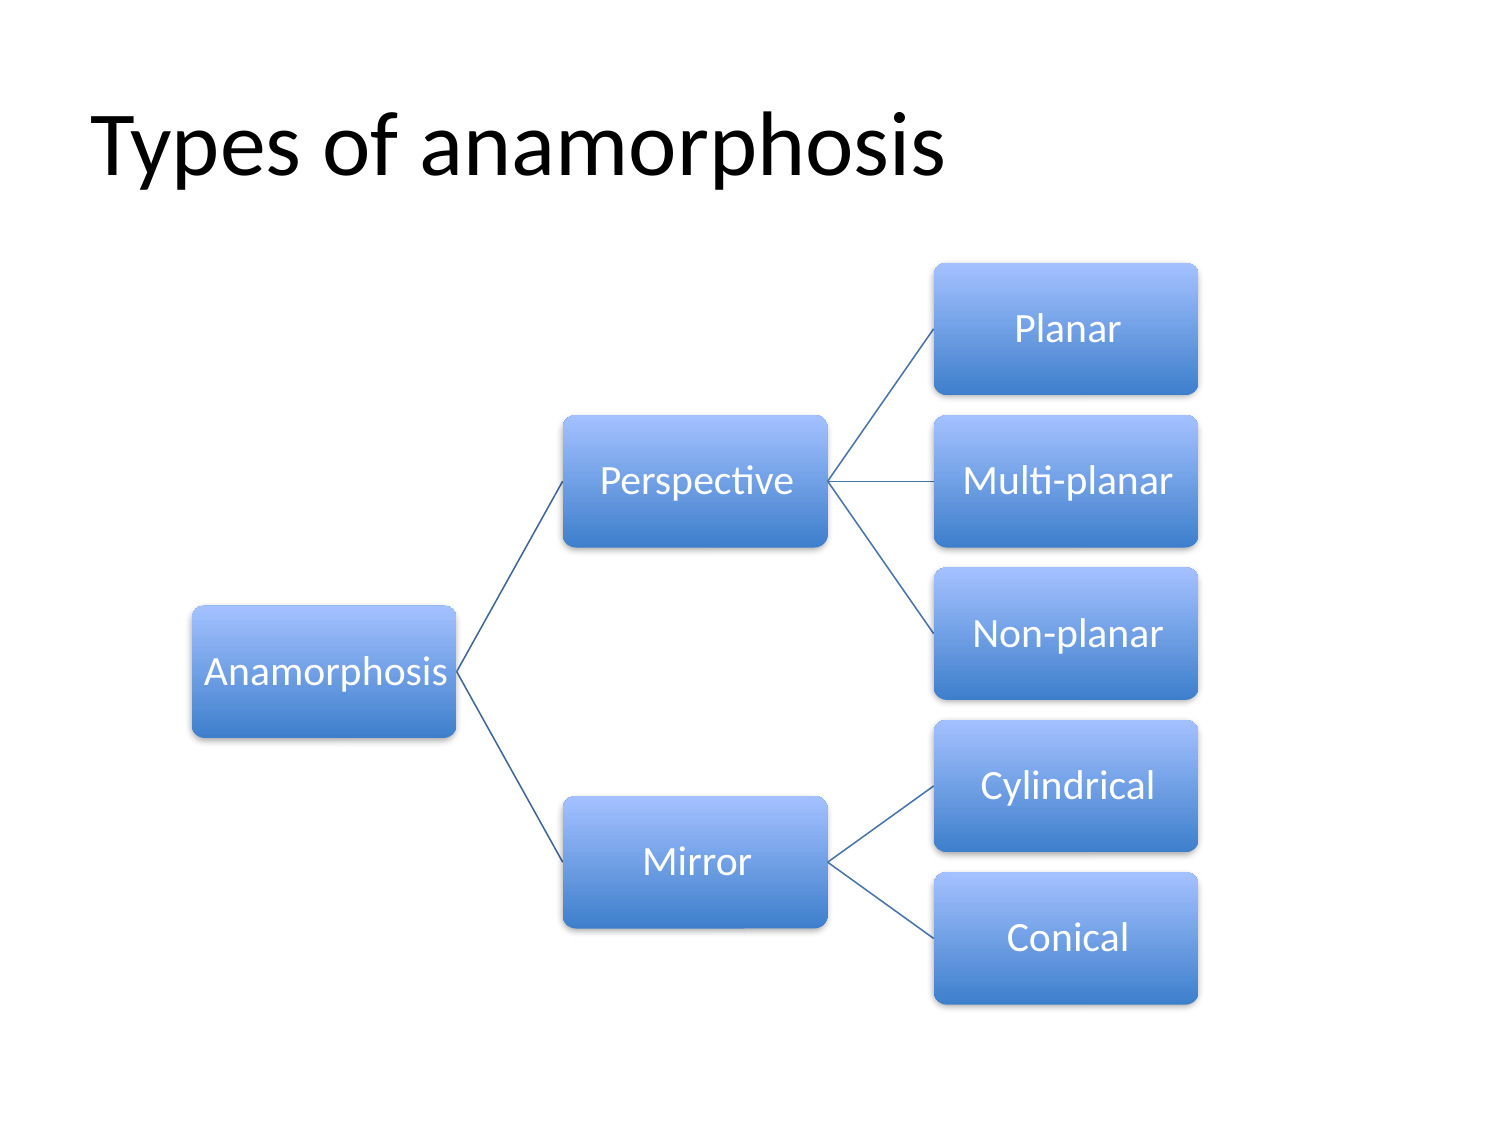

# Types of anamorphosis
Anamorphosis

Perspective

Planar

Multi-planar

Non-planar

Mirror

Cylindrical

Conical